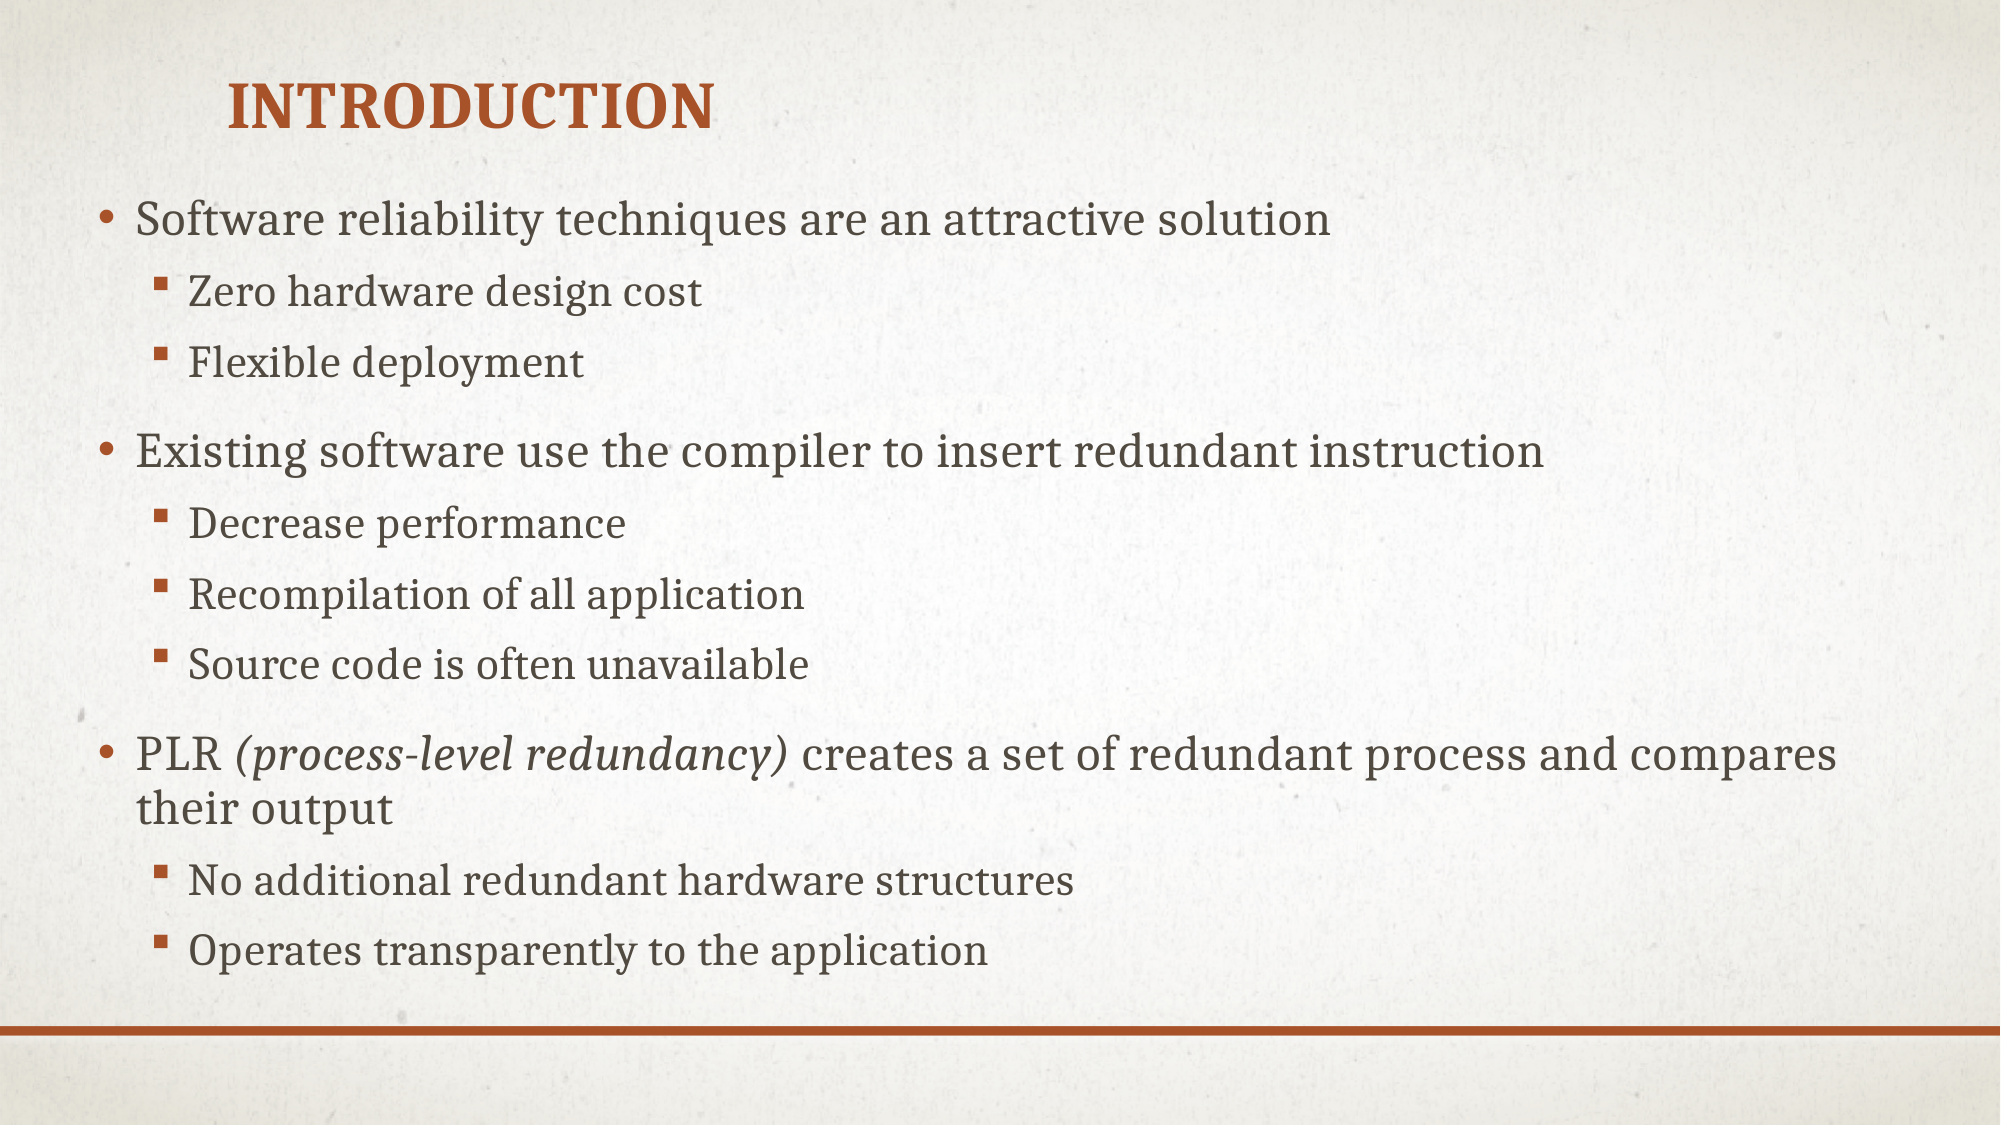

# introduction
Software reliability techniques are an attractive solution
Zero hardware design cost
Flexible deployment
Existing software use the compiler to insert redundant instruction
Decrease performance
Recompilation of all application
Source code is often unavailable
PLR (process-level redundancy) creates a set of redundant process and compares their output
No additional redundant hardware structures
Operates transparently to the application